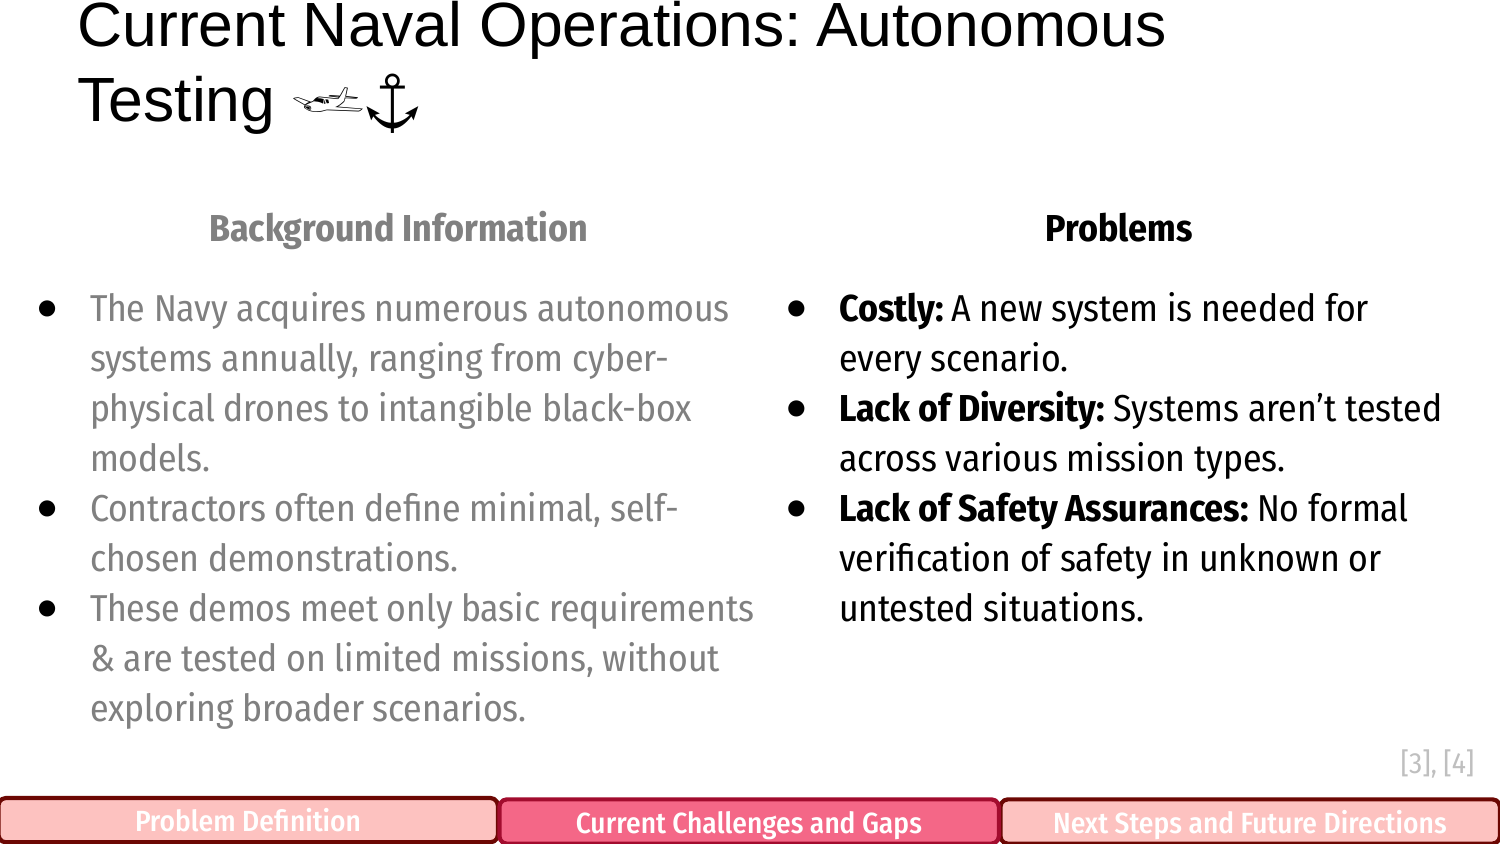

Current Naval Operations: Autonomous Testing 🛩️⚓
Background Information

The Navy acquires numerous autonomous systems annually, ranging from cyber-physical drones to intangible black-box models.
Contractors often define minimal, self-chosen demonstrations.
These demos meet only basic requirements & are tested on limited missions, without exploring broader scenarios.
Problems

Costly: A new system is needed for every scenario.
Lack of Diversity: Systems aren’t tested across various mission types.
Lack of Safety Assurances: No formal verification of safety in unknown or untested situations.
[3], [4]
Problem Definition
Current Challenges and Gaps
Next Steps and Future Directions